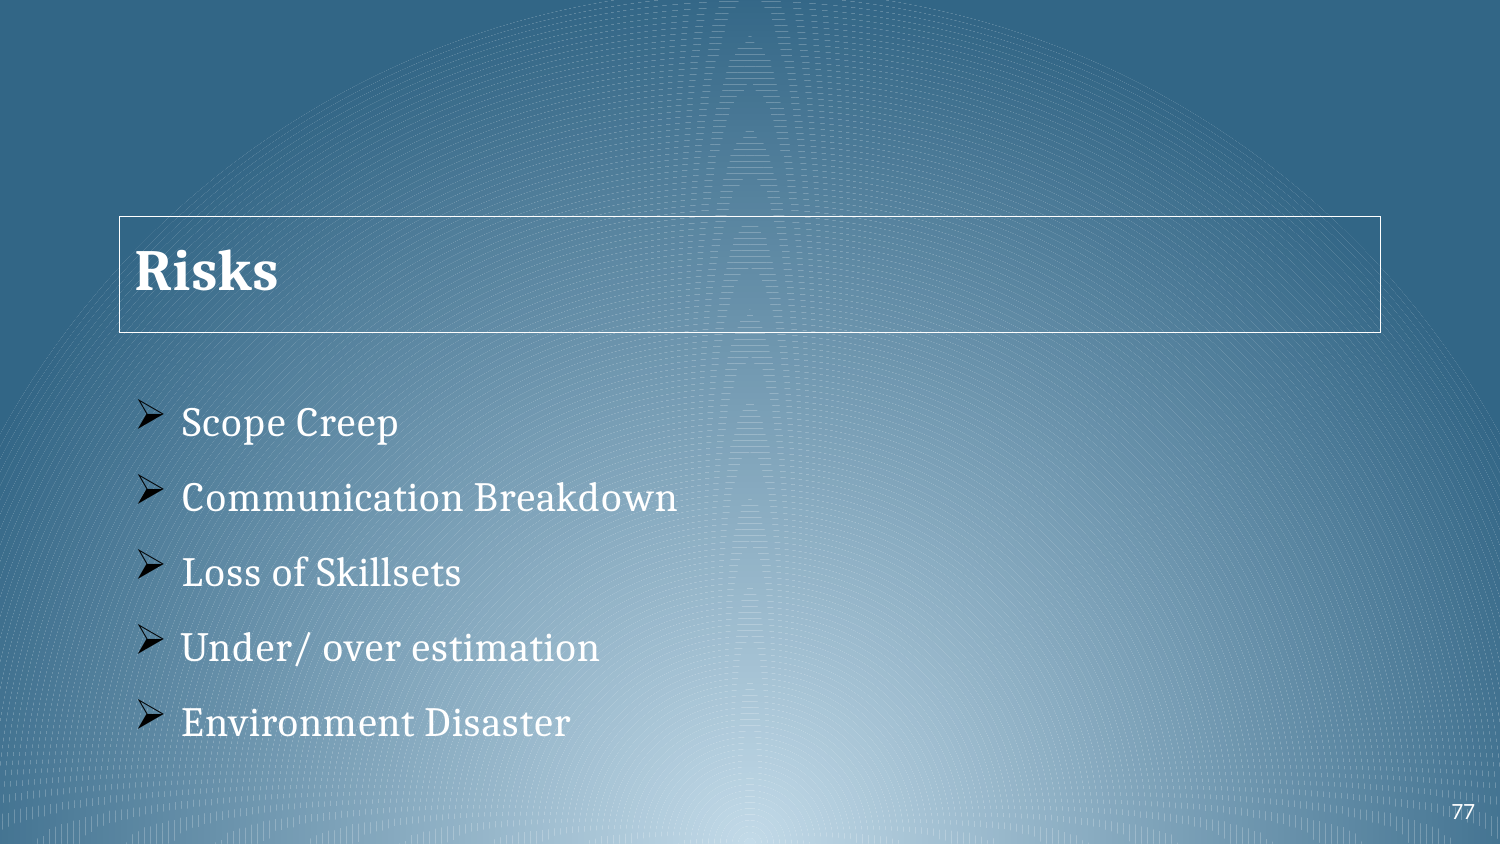

# Risks
Scope Creep
Communication Breakdown
Loss of Skillsets
Under/ over estimation
Environment Disaster
77